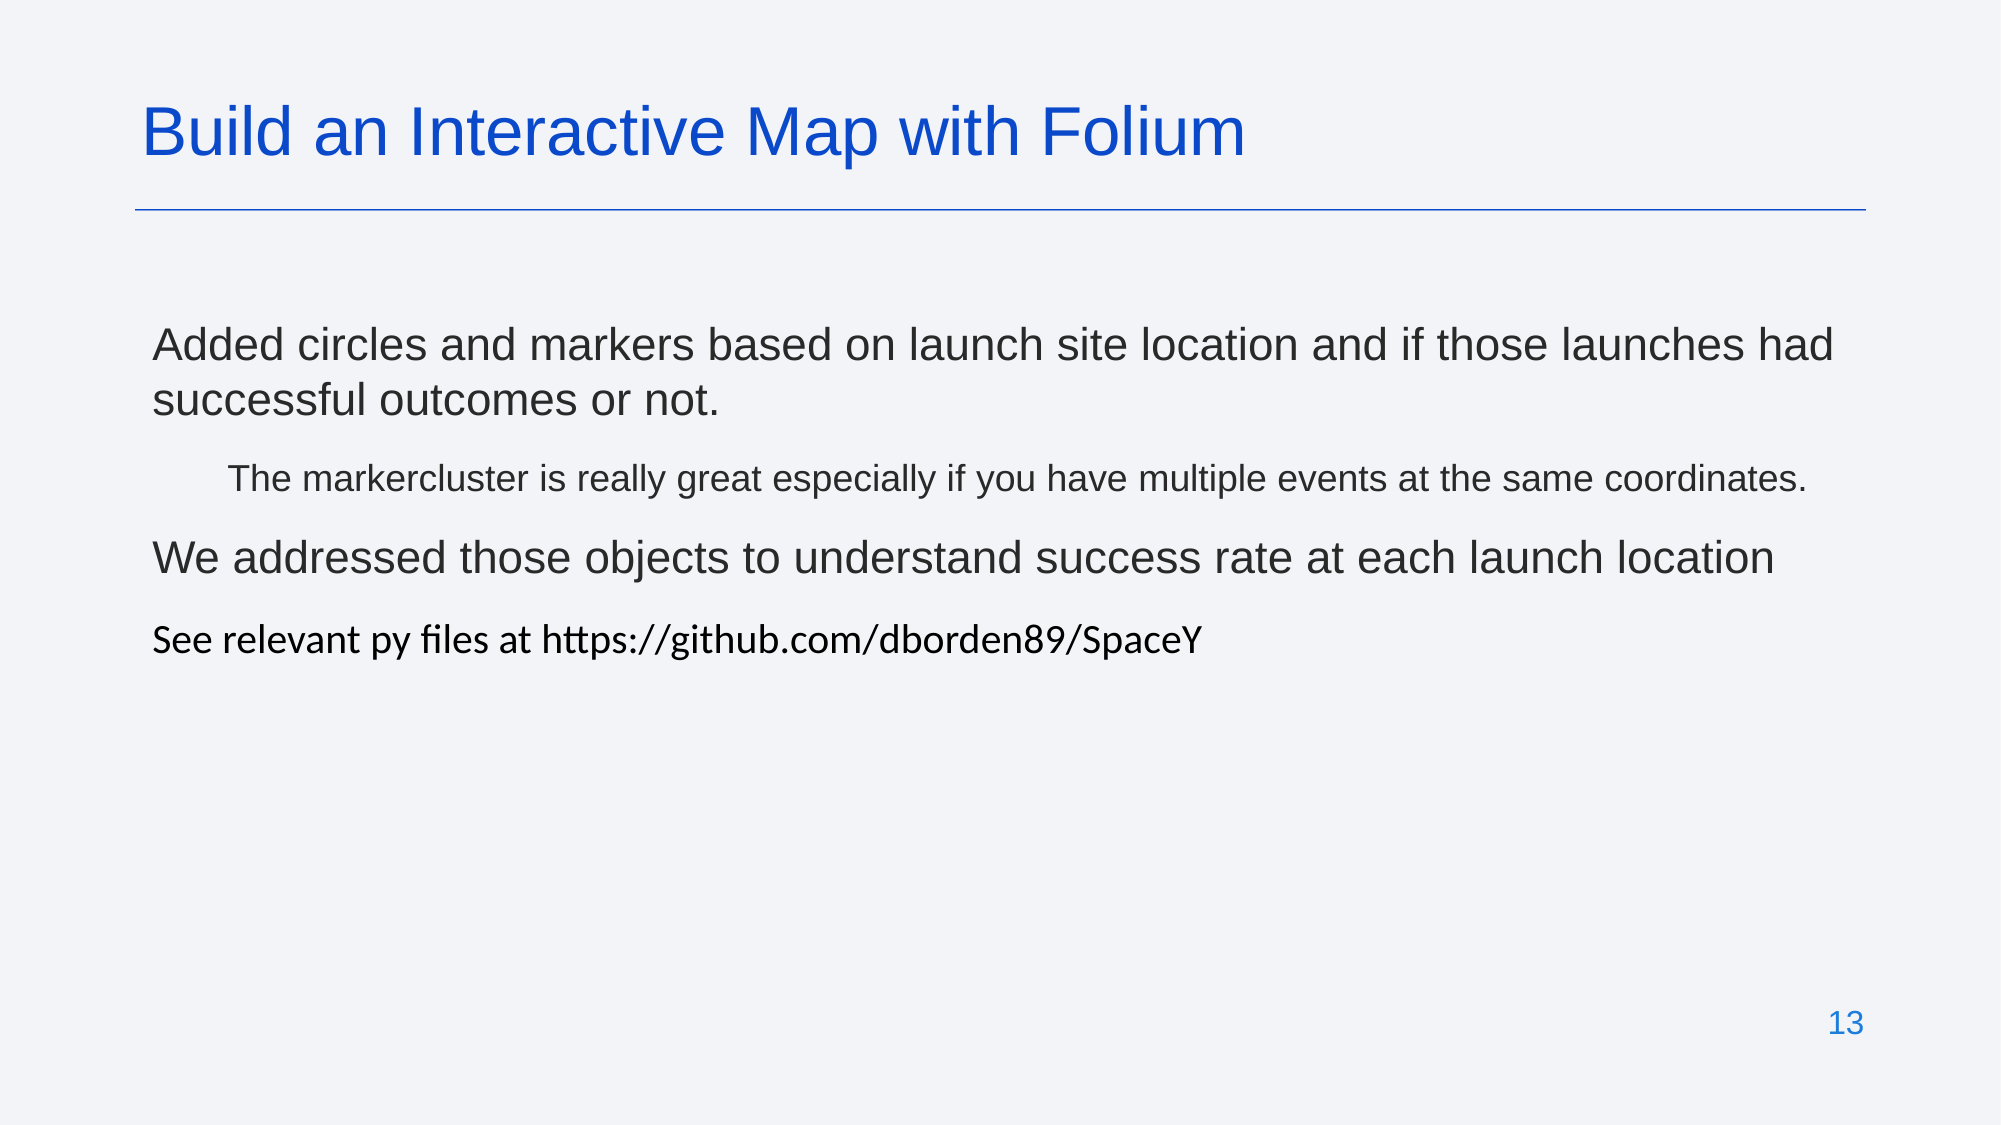

Build an Interactive Map with Folium
Added circles and markers based on launch site location and if those launches had successful outcomes or not.
The markercluster is really great especially if you have multiple events at the same coordinates.
We addressed those objects to understand success rate at each launch location
See relevant py files at https://github.com/dborden89/SpaceY

13